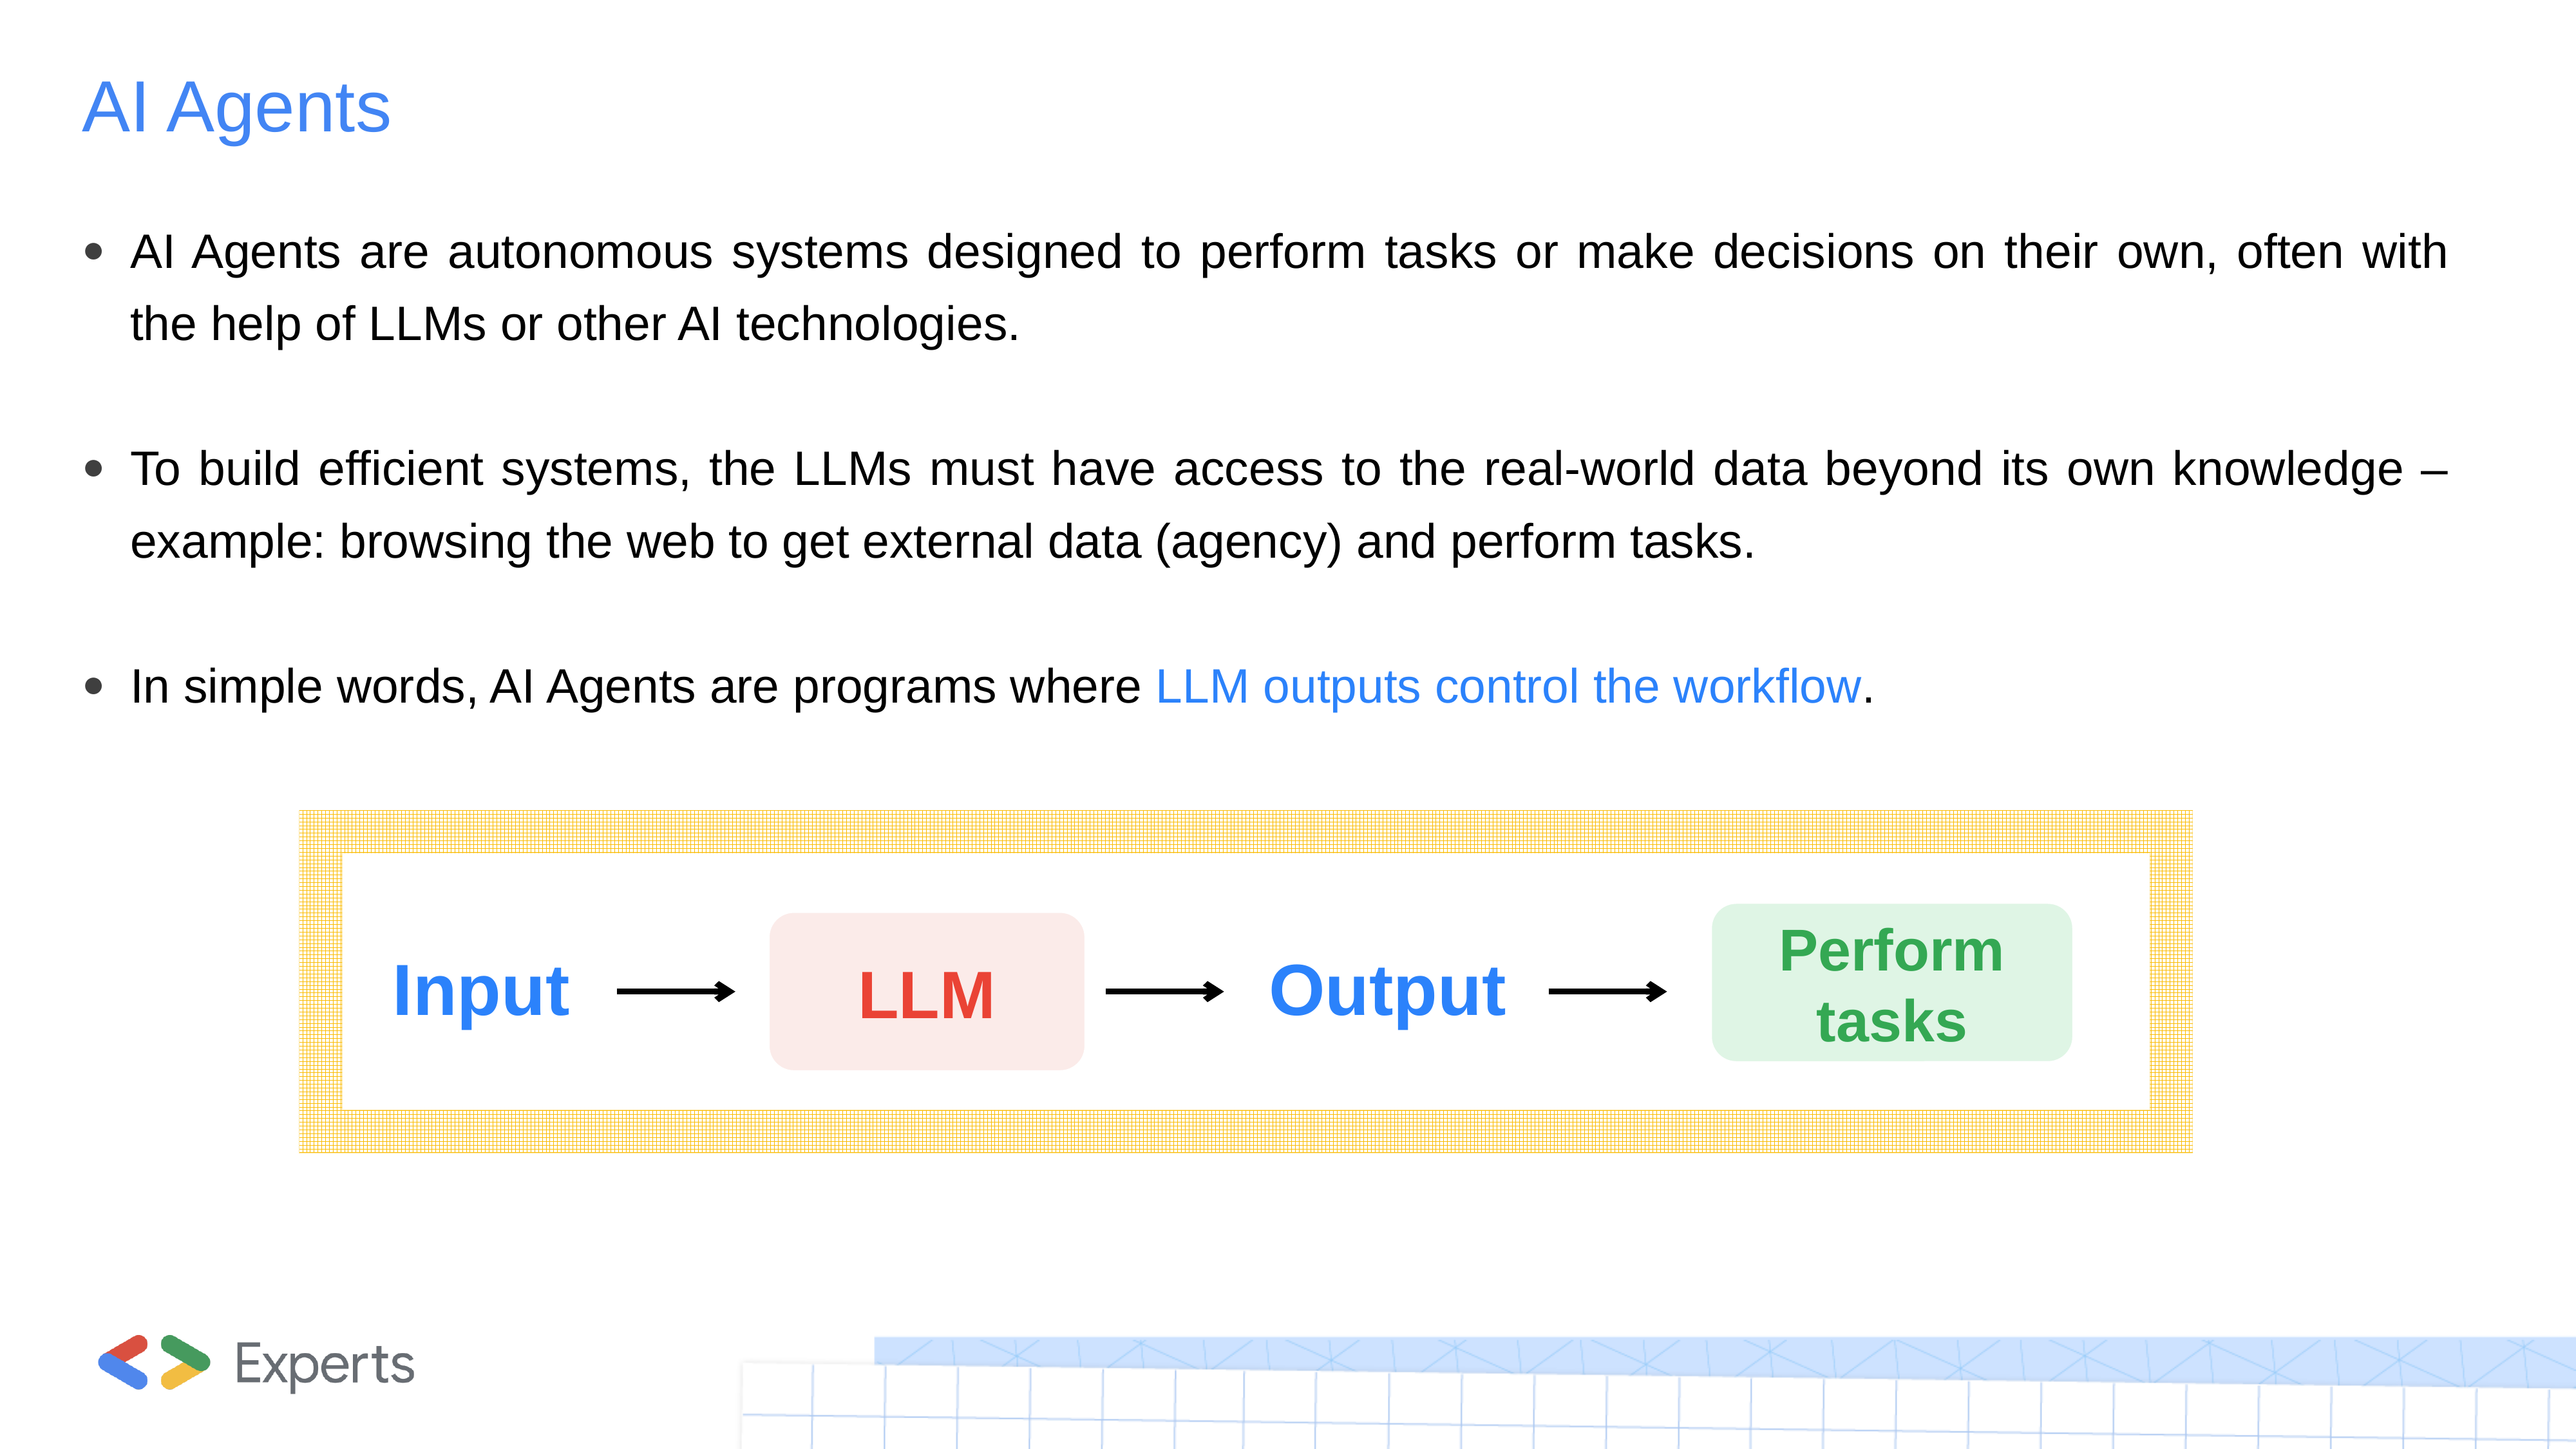

# AI Agents
AI Agents are autonomous systems designed to perform tasks or make decisions on their own, often with the help of LLMs or other AI technologies.

To build efficient systems, the LLMs must have access to the real-world data beyond its own knowledge – example: browsing the web to get external data (agency) and perform tasks.

In simple words, AI Agents are programs where LLM outputs control the workflow.

Perform tasks
LLM
Input
Output